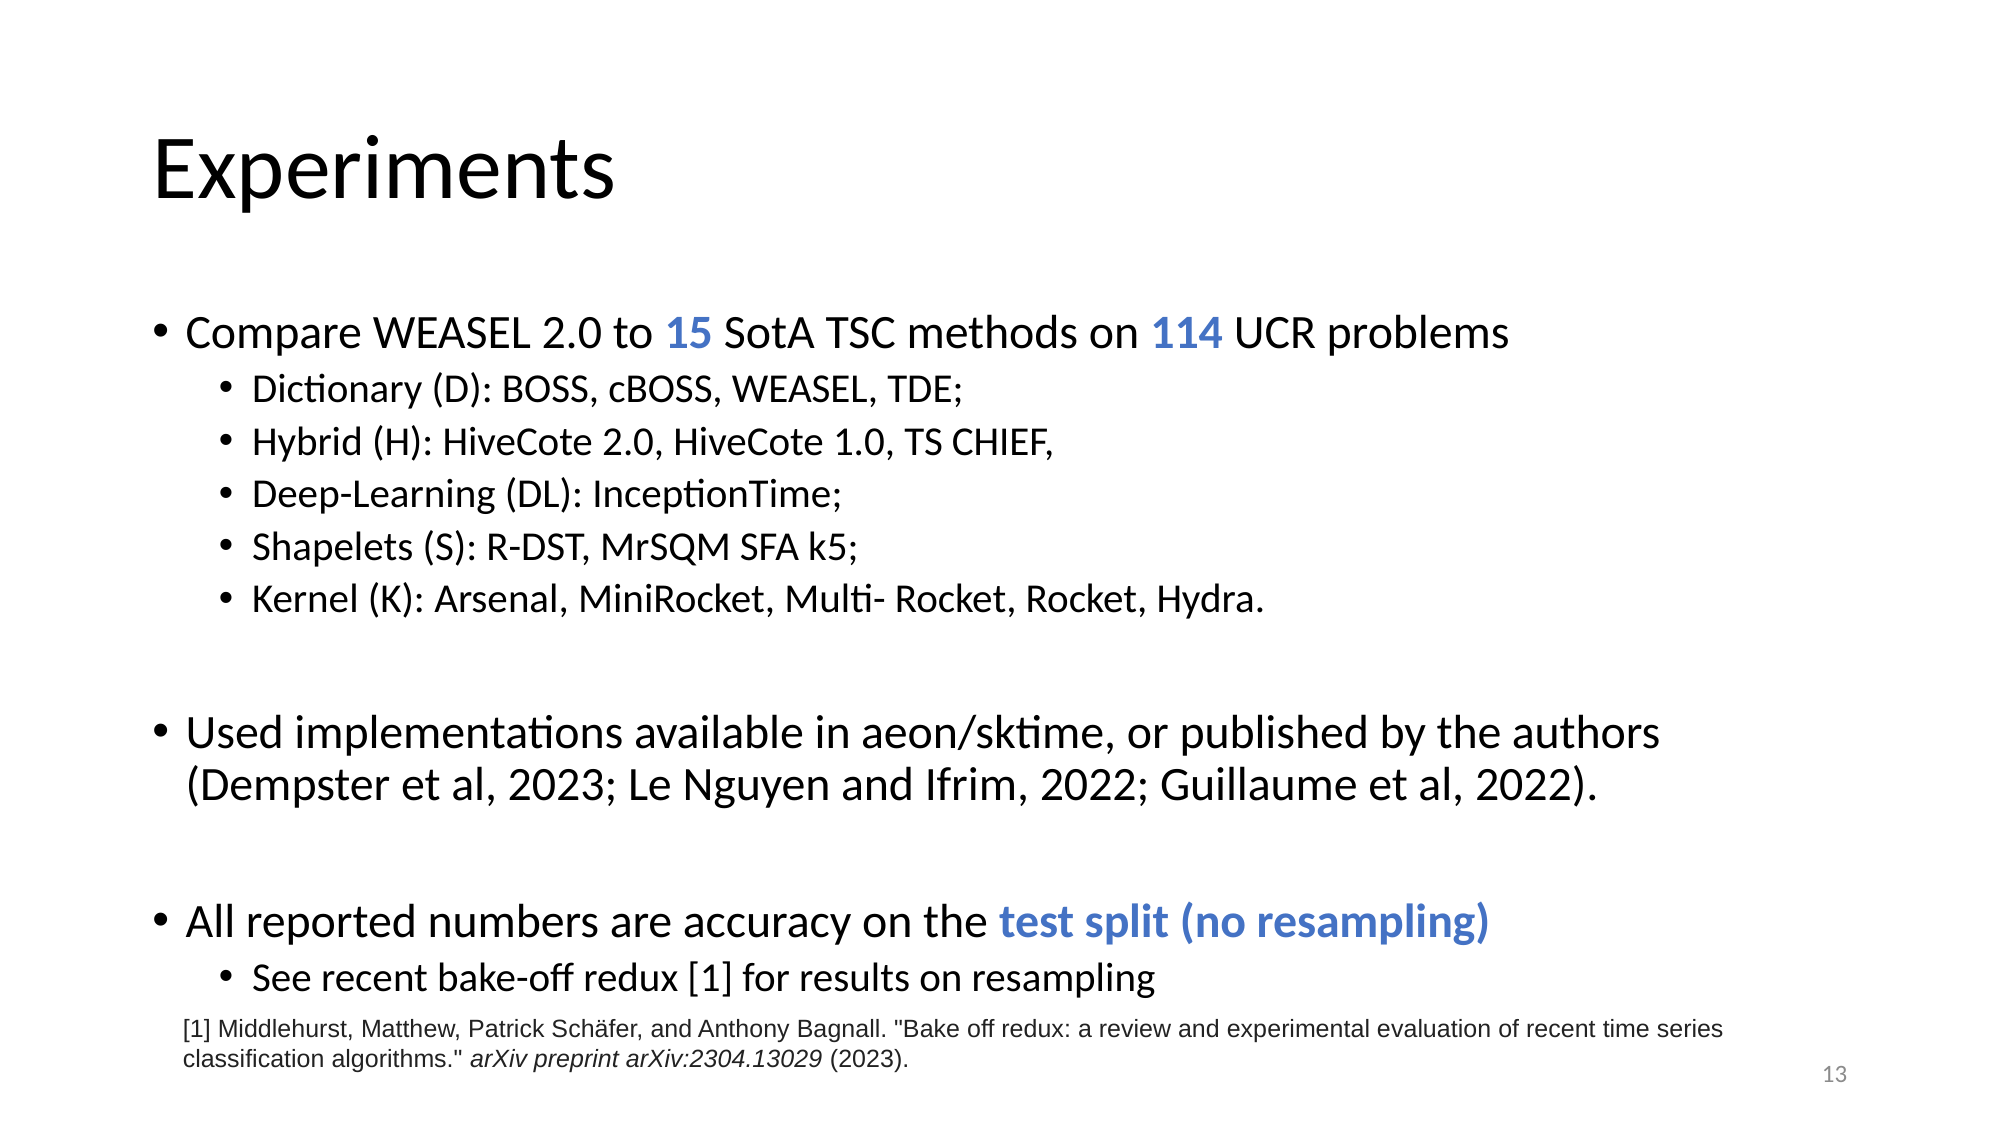

# Experiments
Compare WEASEL 2.0 to 15 SotA TSC methods on 114 UCR problems
Dictionary (D): BOSS, cBOSS, WEASEL, TDE;
Hybrid (H): HiveCote 2.0, HiveCote 1.0, TS CHIEF,
Deep-Learning (DL): InceptionTime;
Shapelets (S): R-DST, MrSQM SFA k5;
Kernel (K): Arsenal, MiniRocket, Multi- Rocket, Rocket, Hydra.

Used implementations available in aeon/sktime, or published by the authors (Dempster et al, 2023; Le Nguyen and Ifrim, 2022; Guillaume et al, 2022).

All reported numbers are accuracy on the test split (no resampling)
See recent bake-off redux [1] for results on resampling
[1] Middlehurst, Matthew, Patrick Schäfer, and Anthony Bagnall. "Bake off redux: a review and experimental evaluation of recent time series classification algorithms." arXiv preprint arXiv:2304.13029 (2023).
13